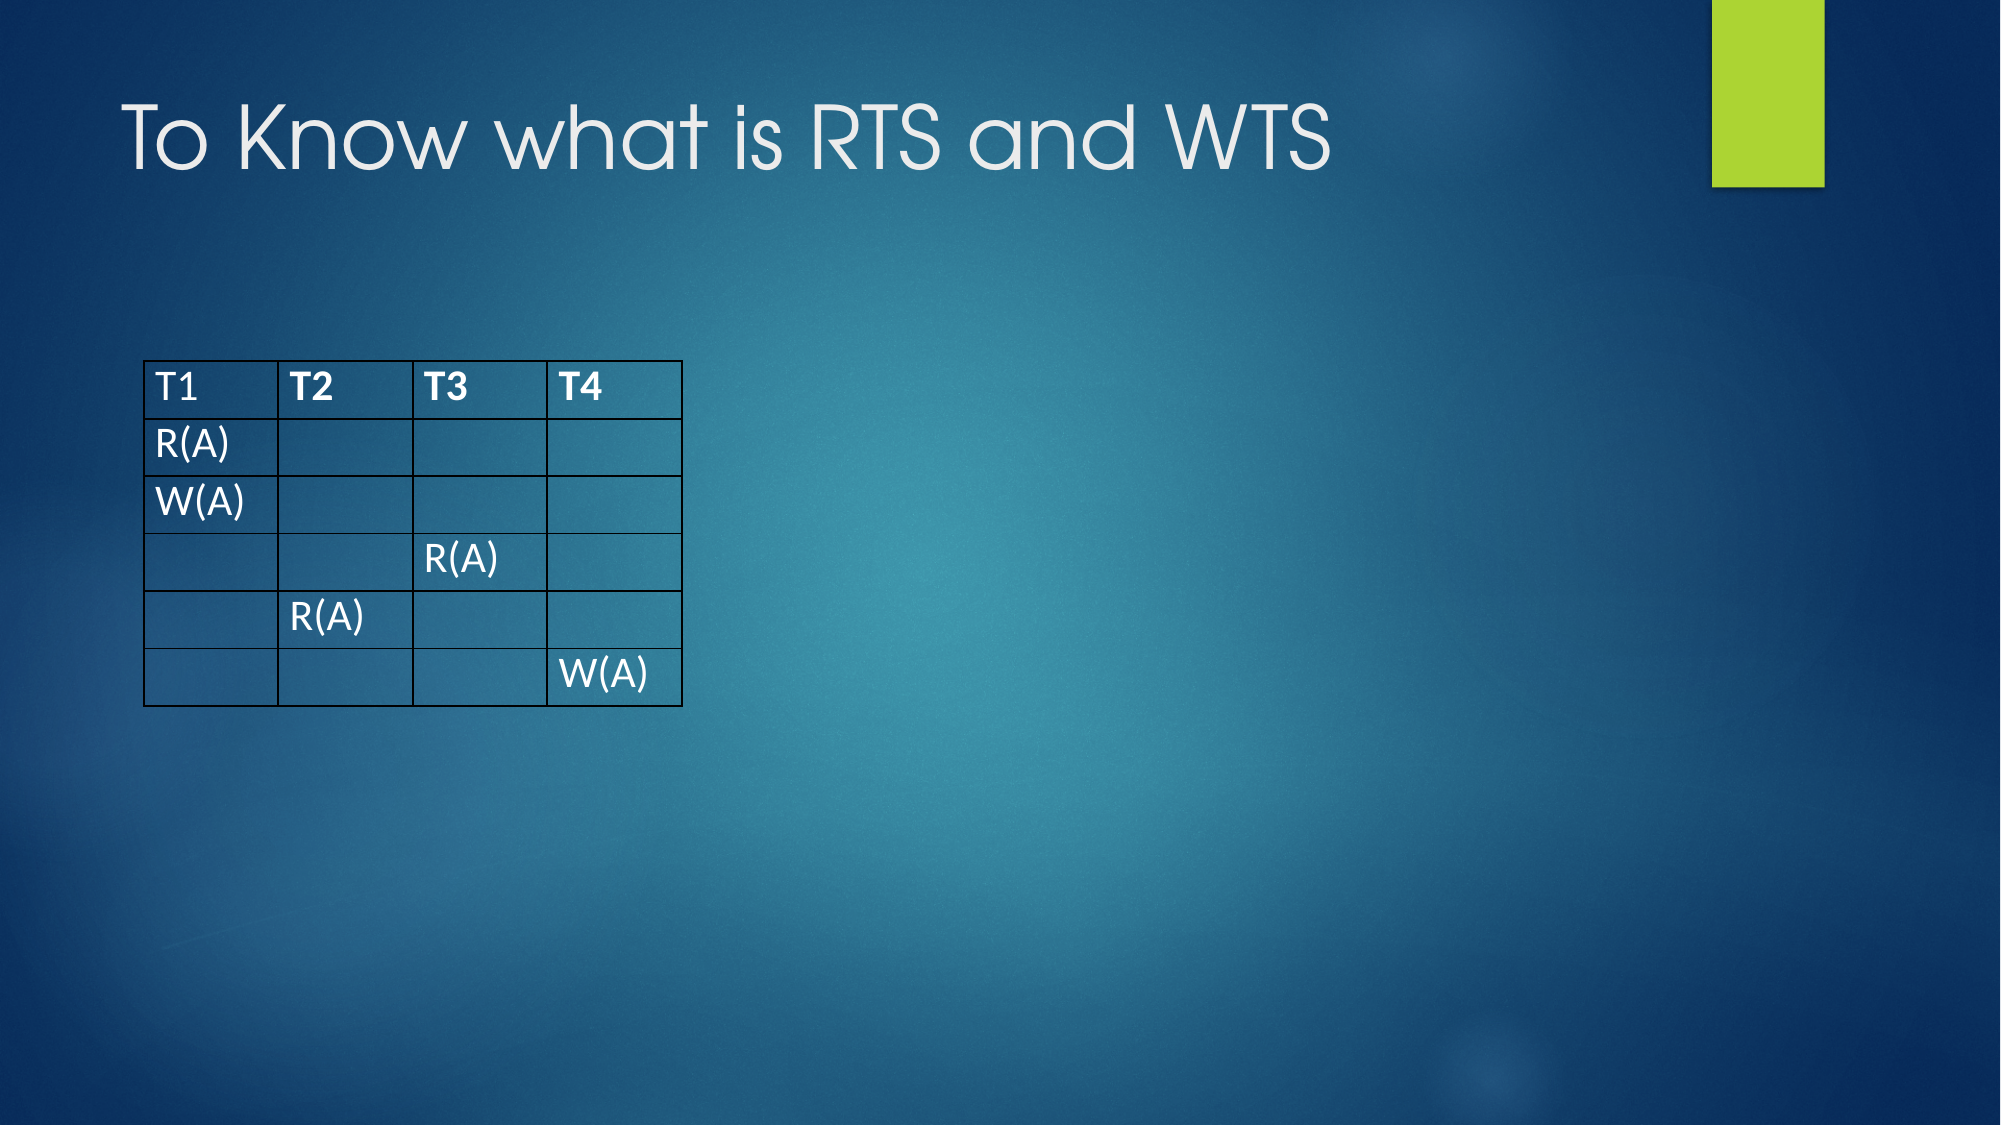

# To Know what is RTS and WTS
| T1 | T2 | T3 | T4 |
| --- | --- | --- | --- |
| R(A) |  |  |  |
| W(A) |  |  |  |
|  |  | R(A) |  |
|  | R(A) |  |  |
|  |  |  | W(A) |